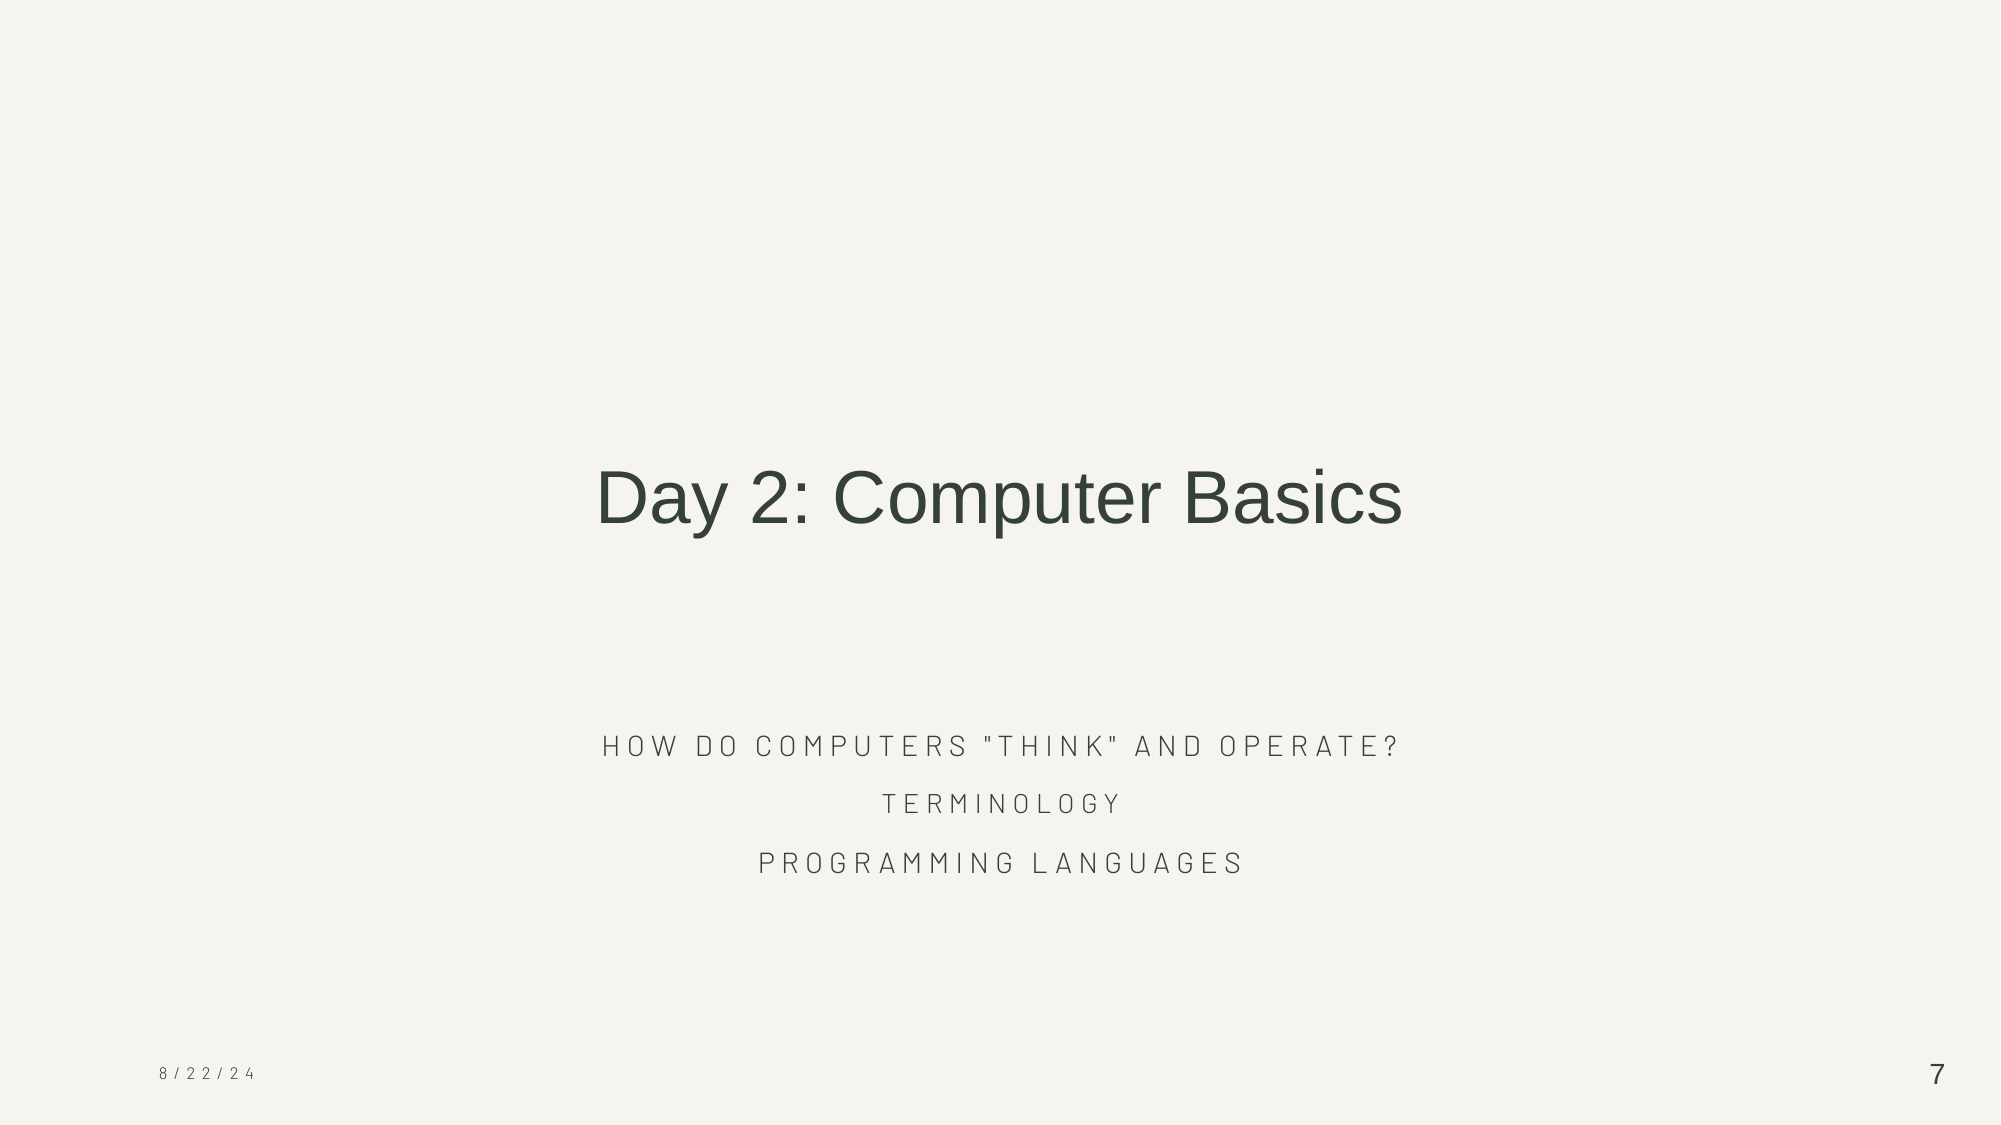

# Day 2: Computer Basics
How do computers "think" and operate?
Terminology
Programming languages
8/22/24

7